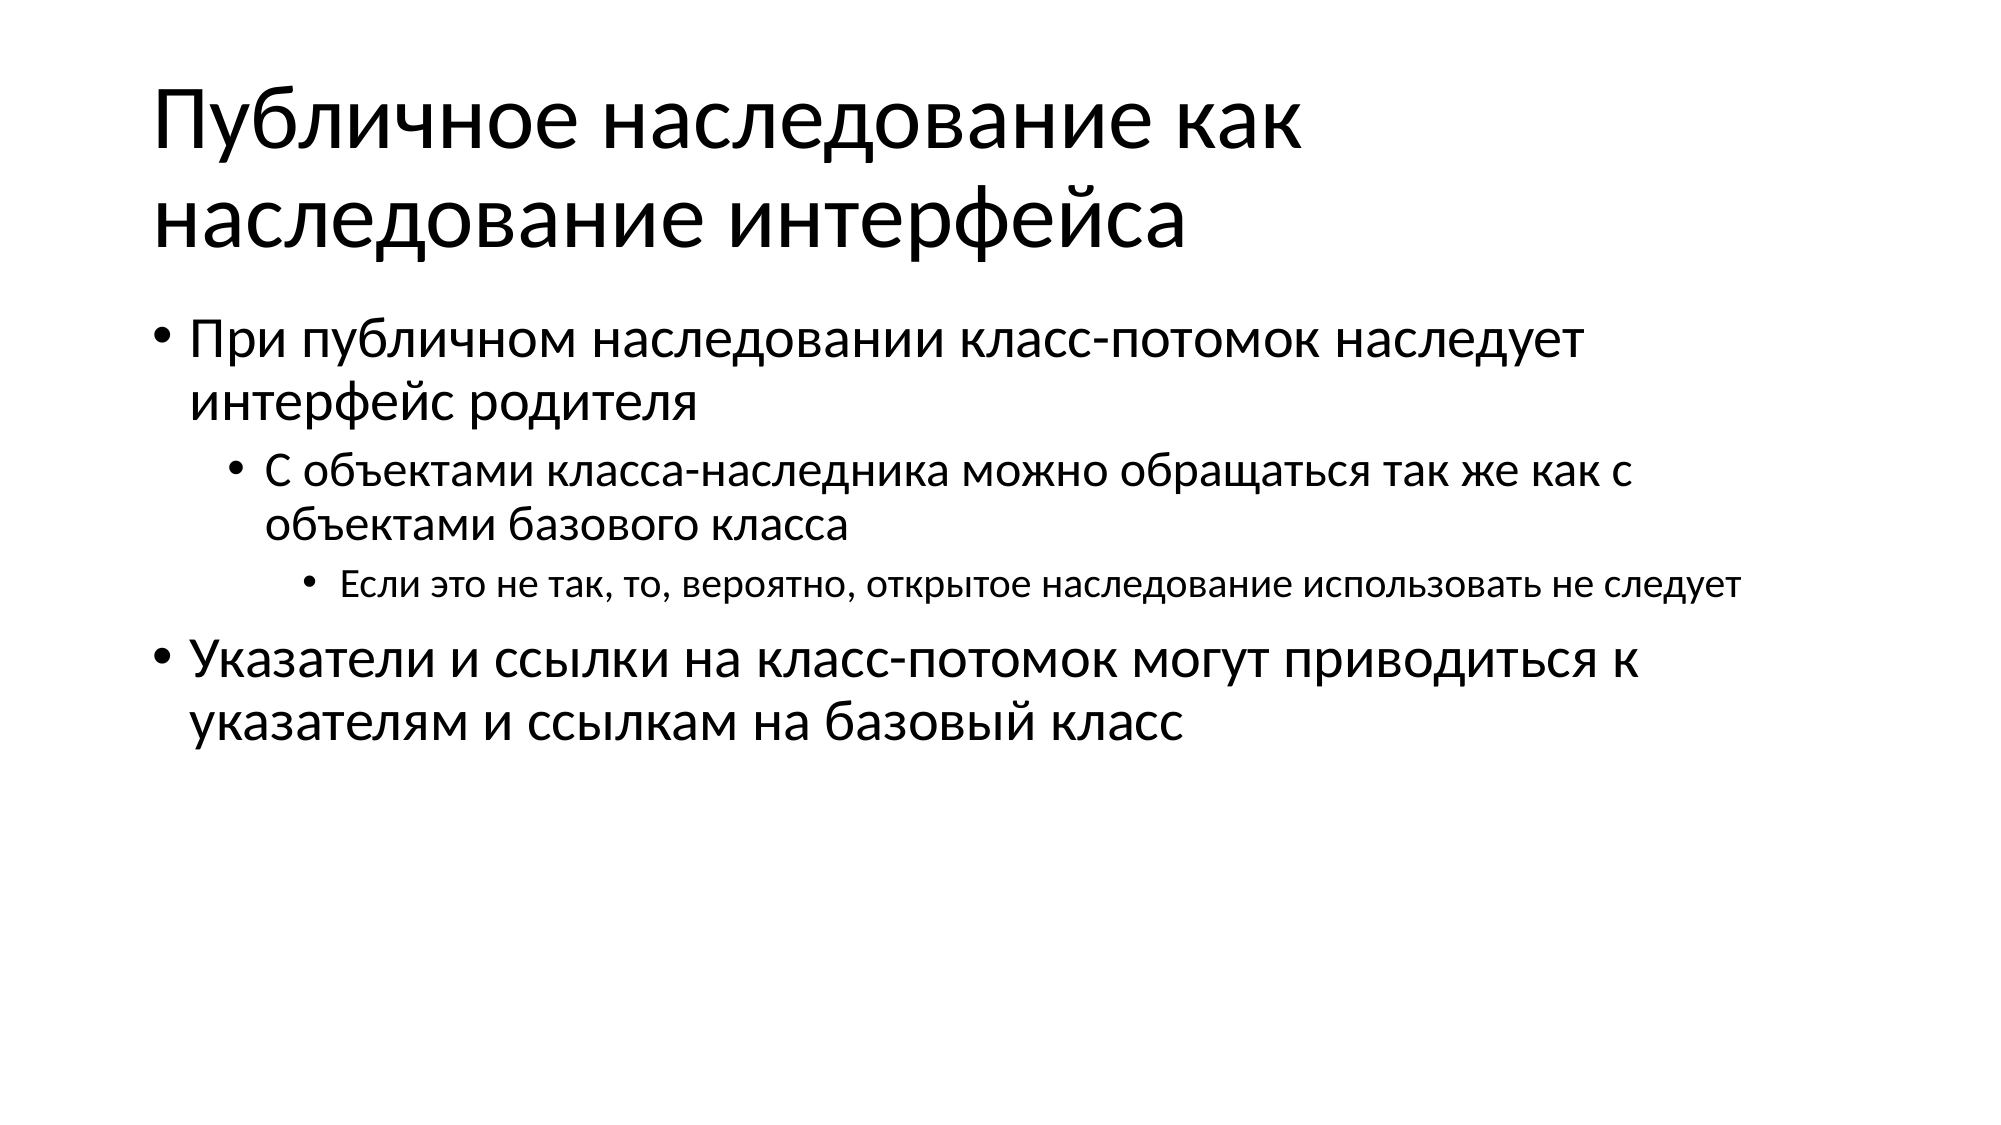

# Публичное наследование как наследование интерфейса
При публичном наследовании класс-потомок наследует интерфейс родителя
С объектами класса-наследника можно обращаться так же как с объектами базового класса
Если это не так, то, вероятно, открытое наследование использовать не следует
Указатели и ссылки на класс-потомок могут приводиться к указателям и ссылкам на базовый класс